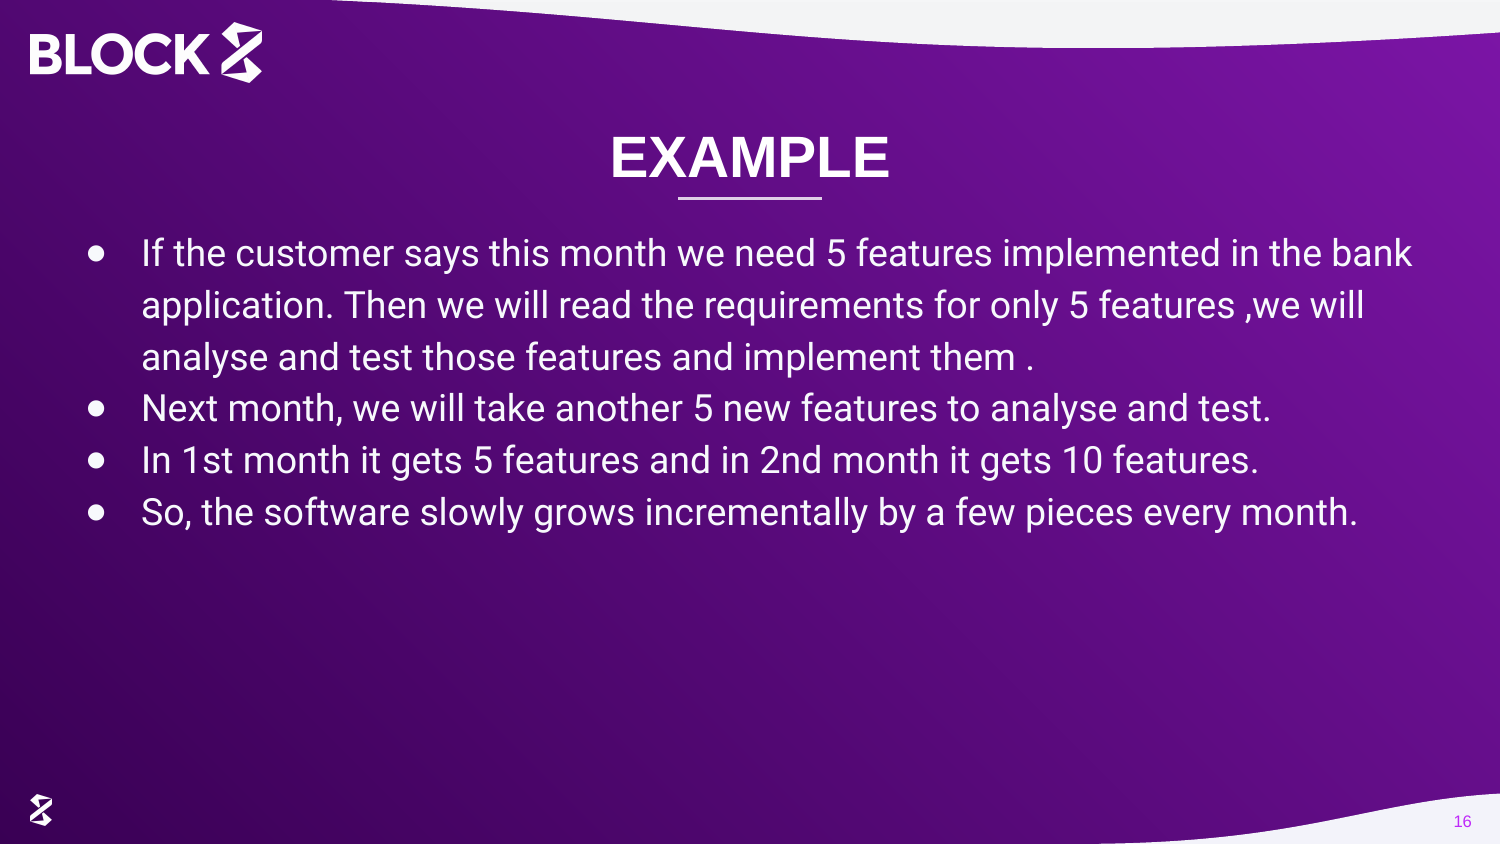

# EXAMPLE
If the customer says this month we need 5 features implemented in the bank application. Then we will read the requirements for only 5 features ,we will analyse and test those features and implement them .
Next month, we will take another 5 new features to analyse and test.
In 1st month it gets 5 features and in 2nd month it gets 10 features.
So, the software slowly grows incrementally by a few pieces every month.

16